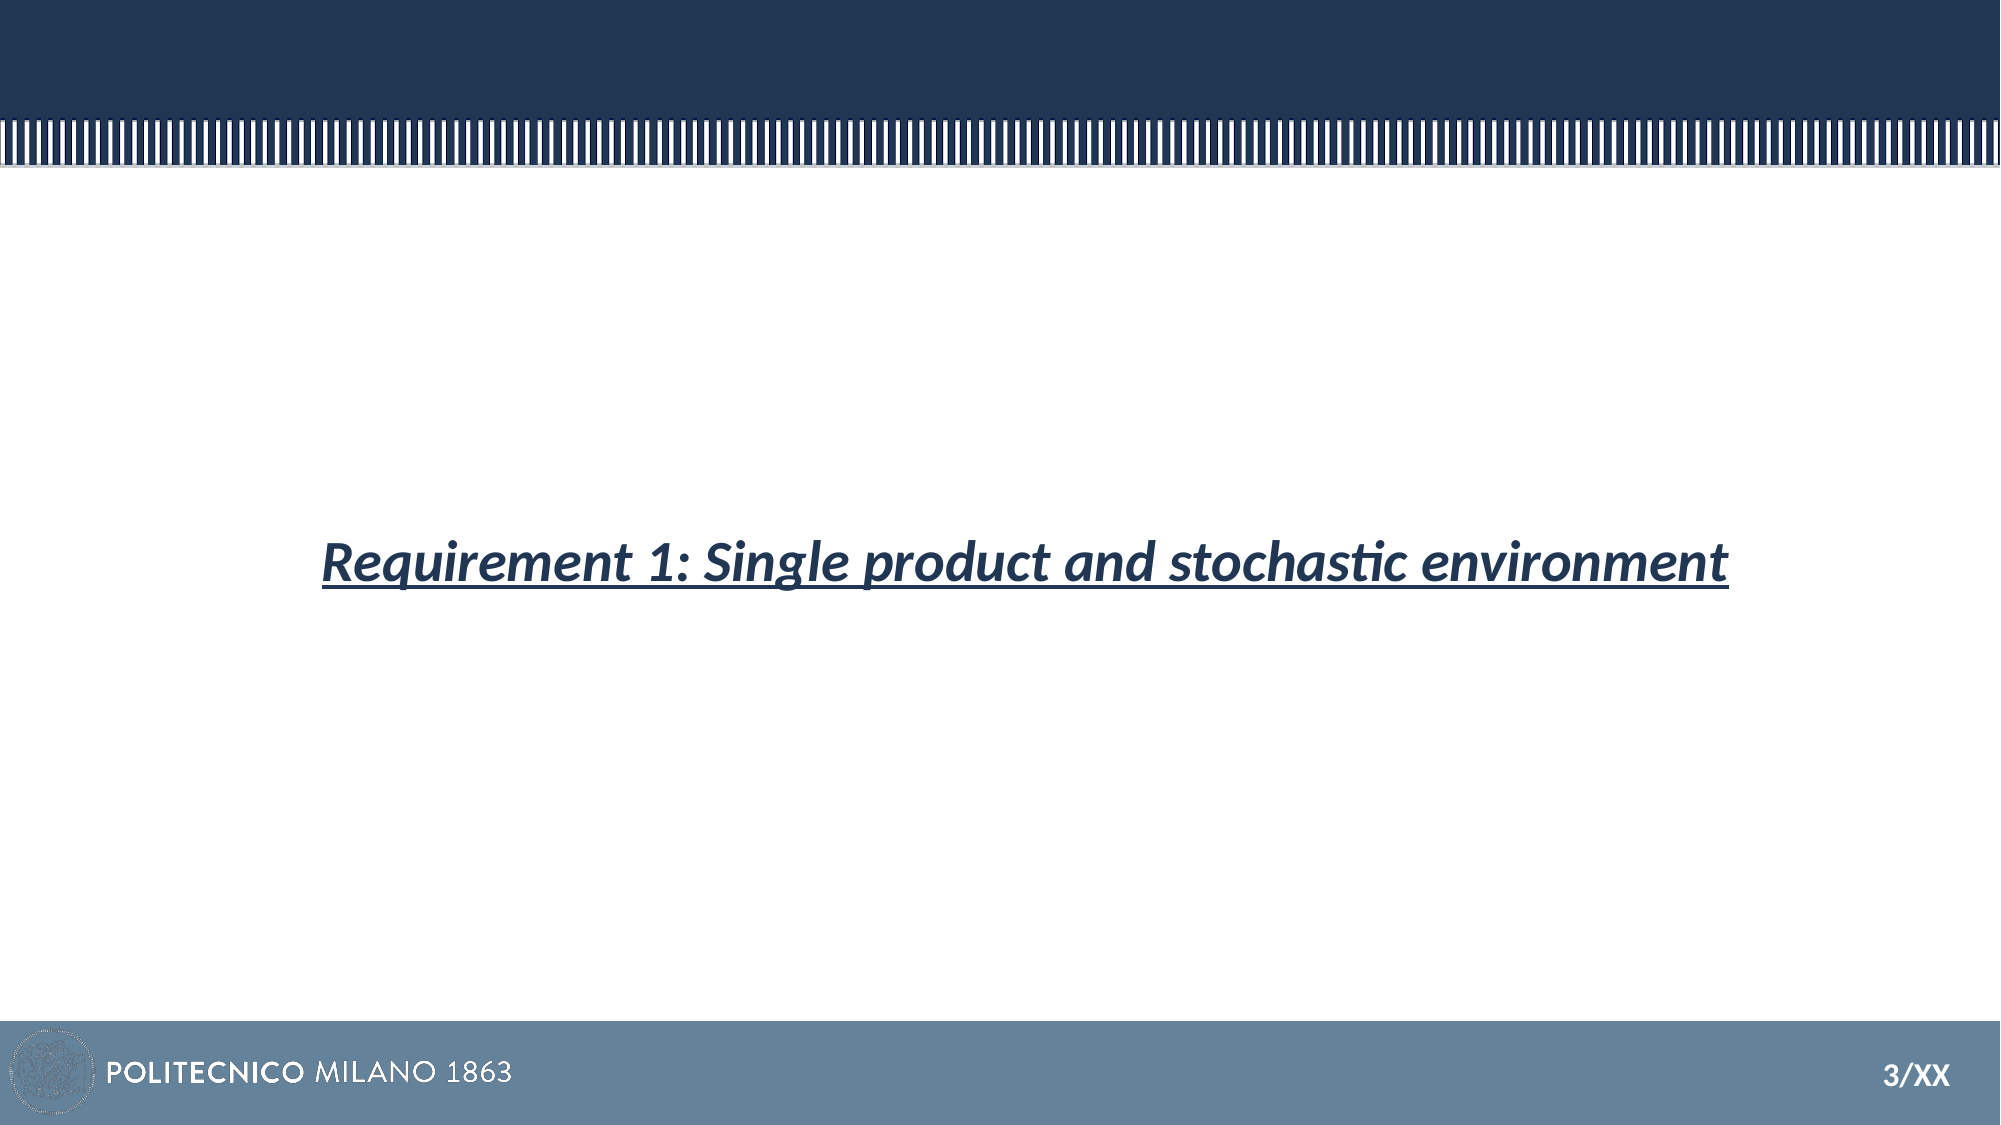

# Requirement 1: Single product and stochastic environment
3/XX